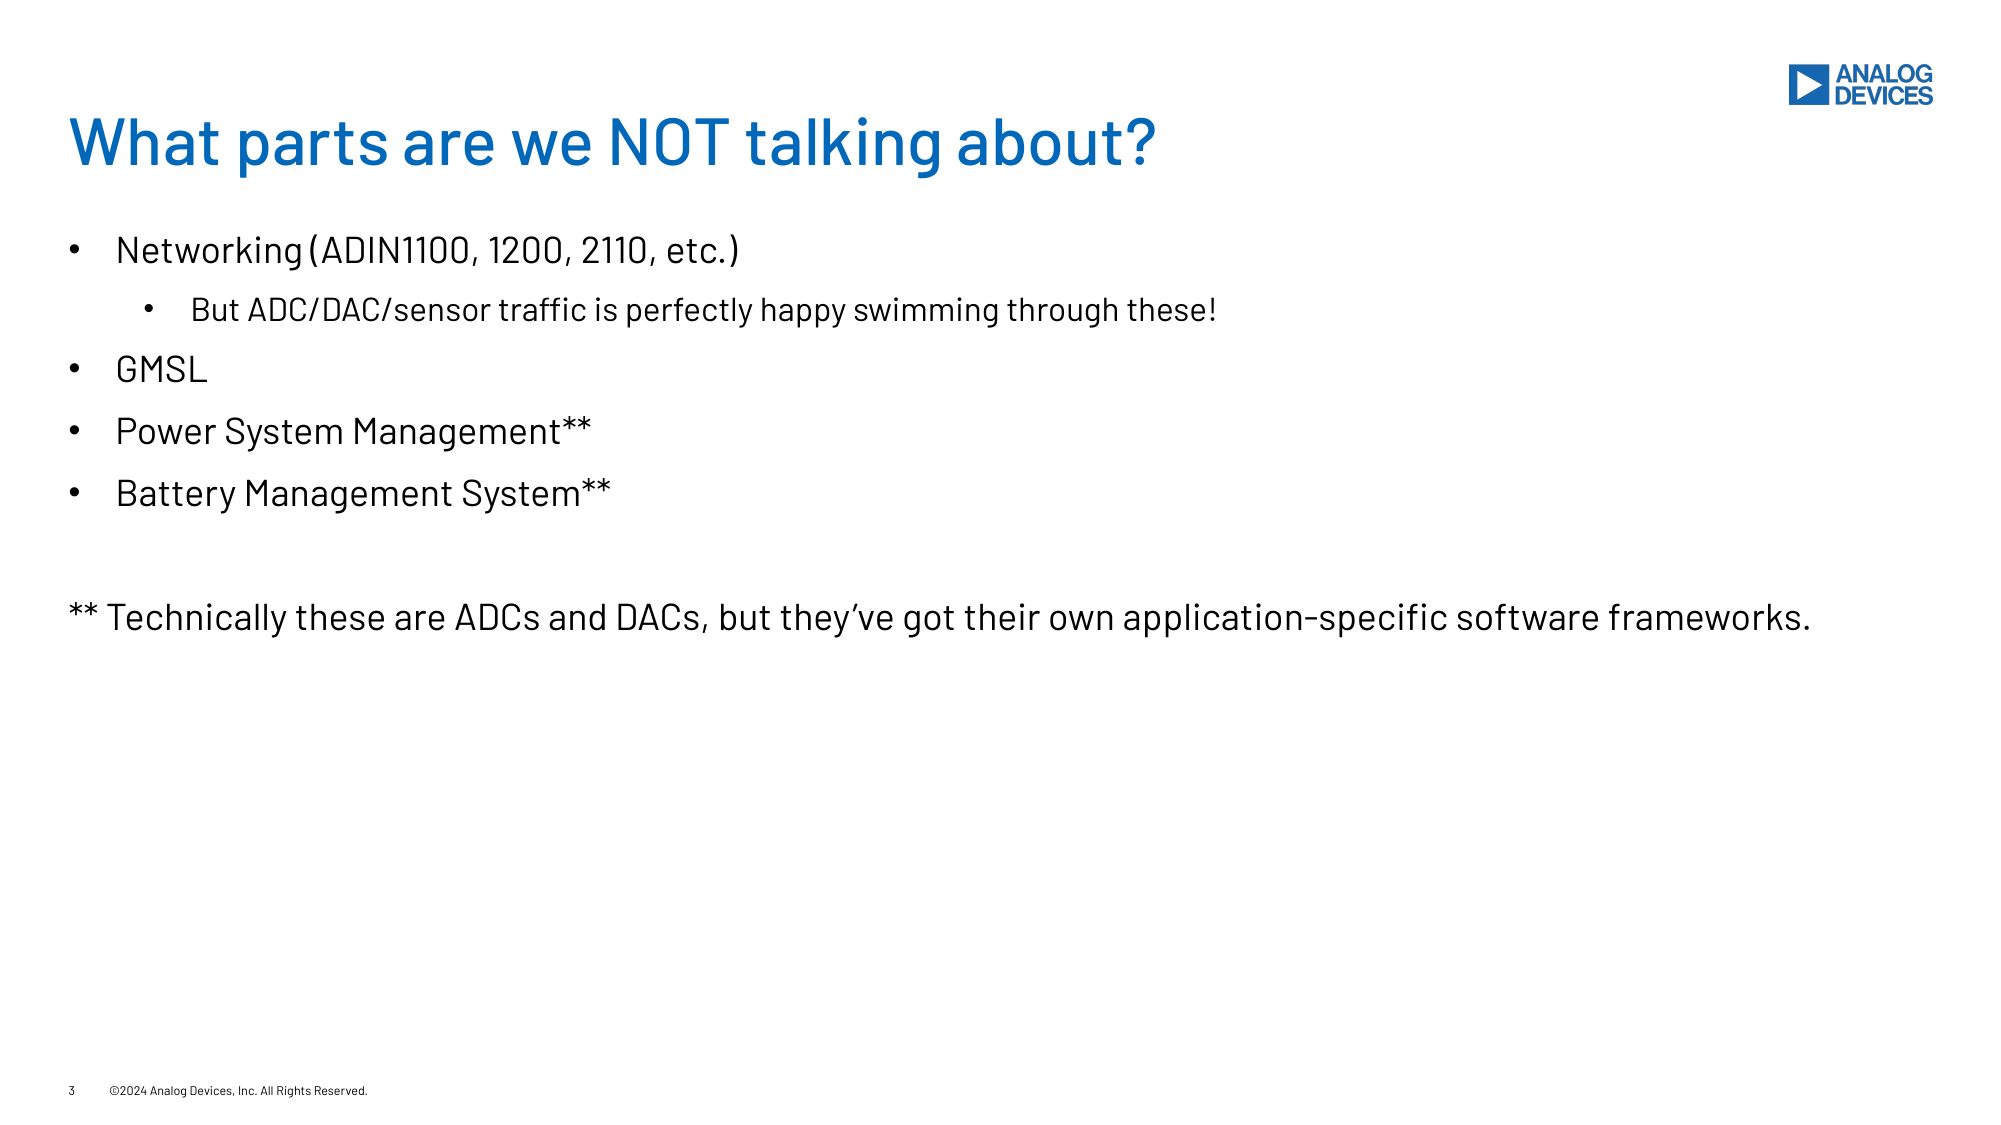

# What parts are we NOT talking about?
Networking (ADIN1100, 1200, 2110, etc.)
But ADC/DAC/sensor traffic is perfectly happy swimming through these!
GMSL
Power System Management**
Battery Management System**

** Technically these are ADCs and DACs, but they’ve got their own application-specific software frameworks.
3
©2024 Analog Devices, Inc. All Rights Reserved.